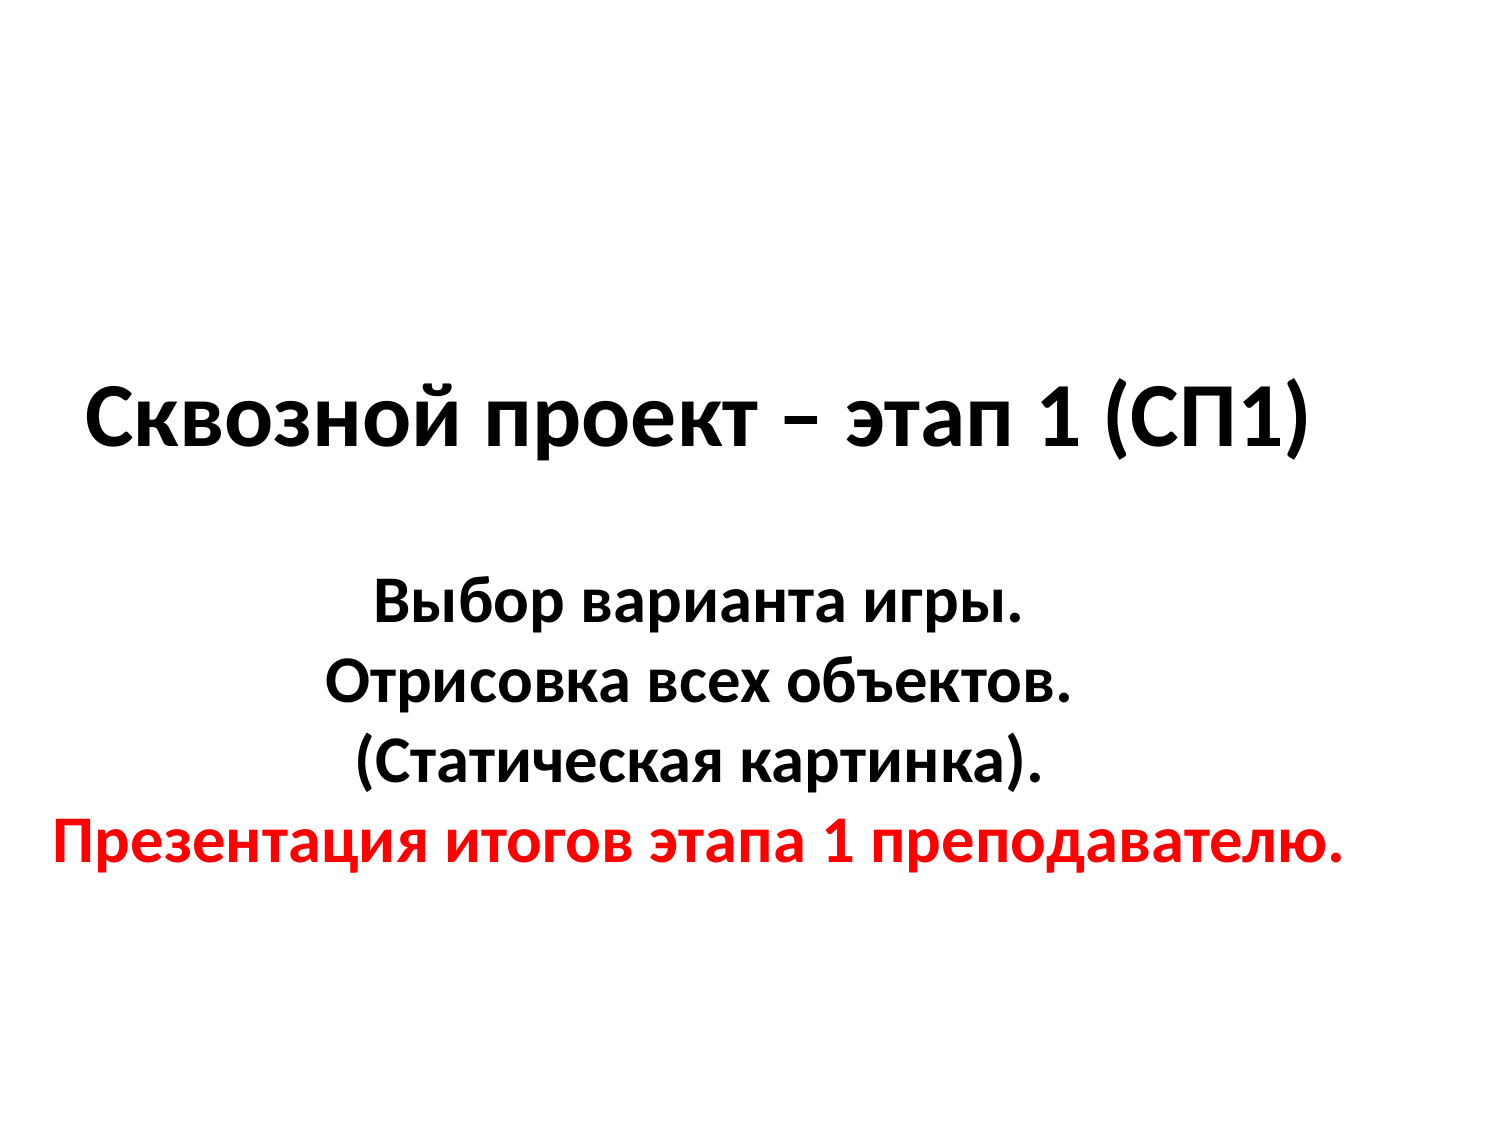

# Сквозной проект – этап 1 (СП1)
Выбор варианта игры.
Отрисовка всех объектов.
(Статическая картинка).
Презентация итогов этапа 1 преподавателю.